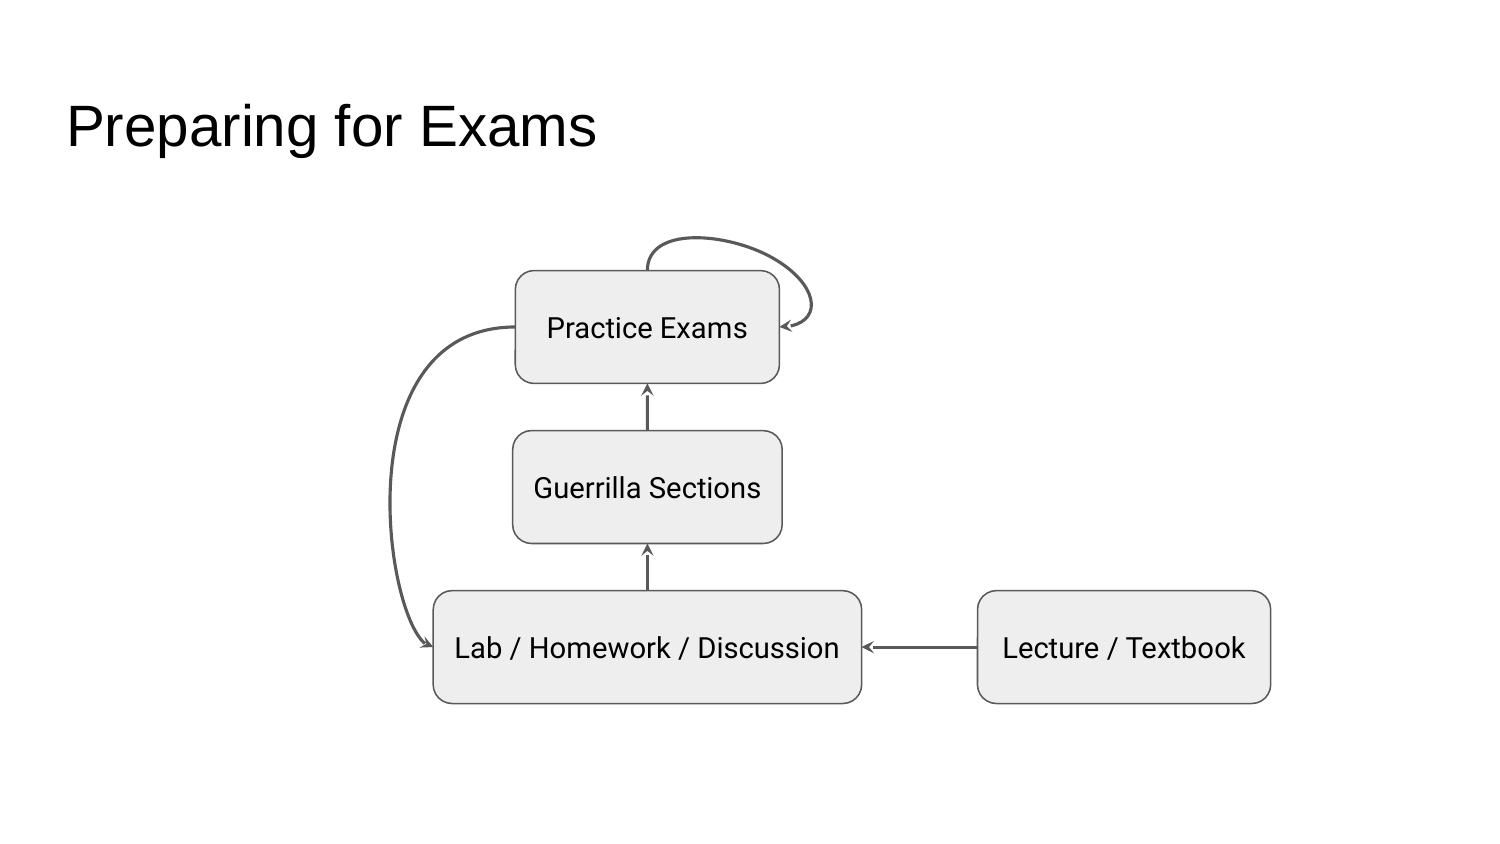

# Preparing for Exams
Practice Exams
Guerrilla Sections
Lab / Homework / Discussion
Lecture / Textbook